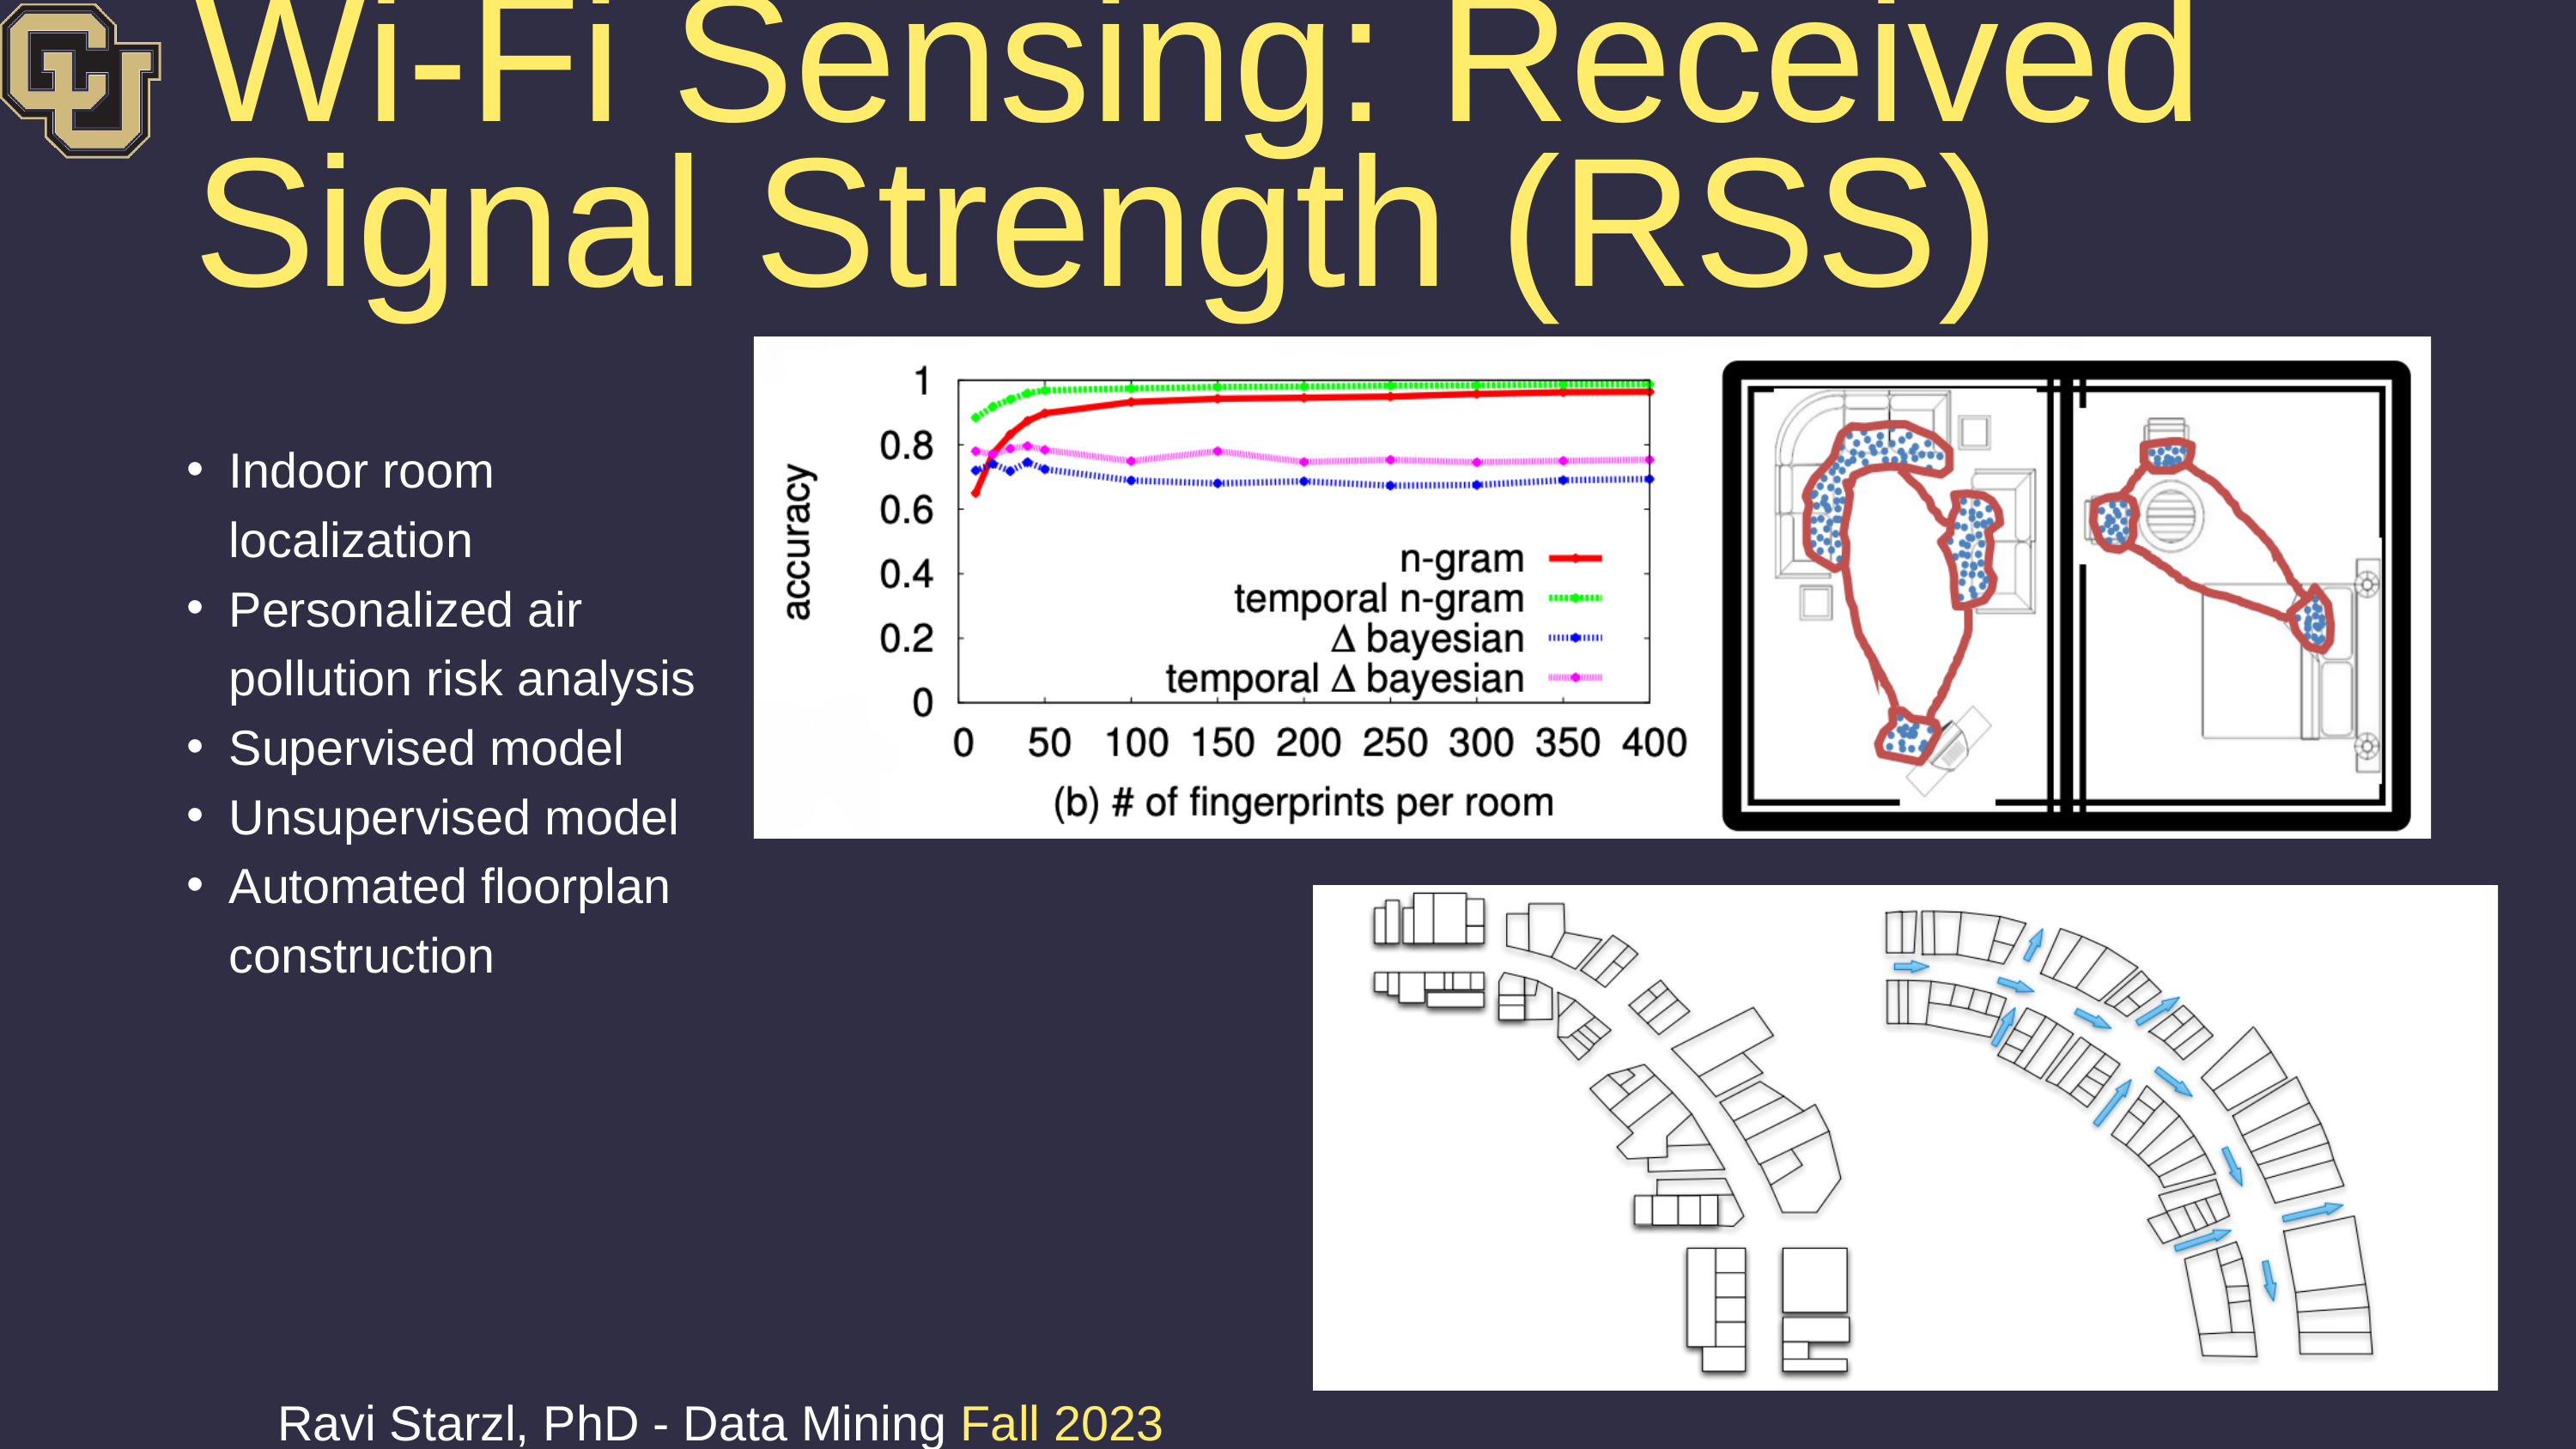

Wi-Fi Sensing: Received Signal Strength (RSS)

Indoor room localization
Personalized air pollution risk analysis
Supervised model
Unsupervised model
Automated floorplan construction

Ravi Starzl, PhD - Data Mining Fall 2023